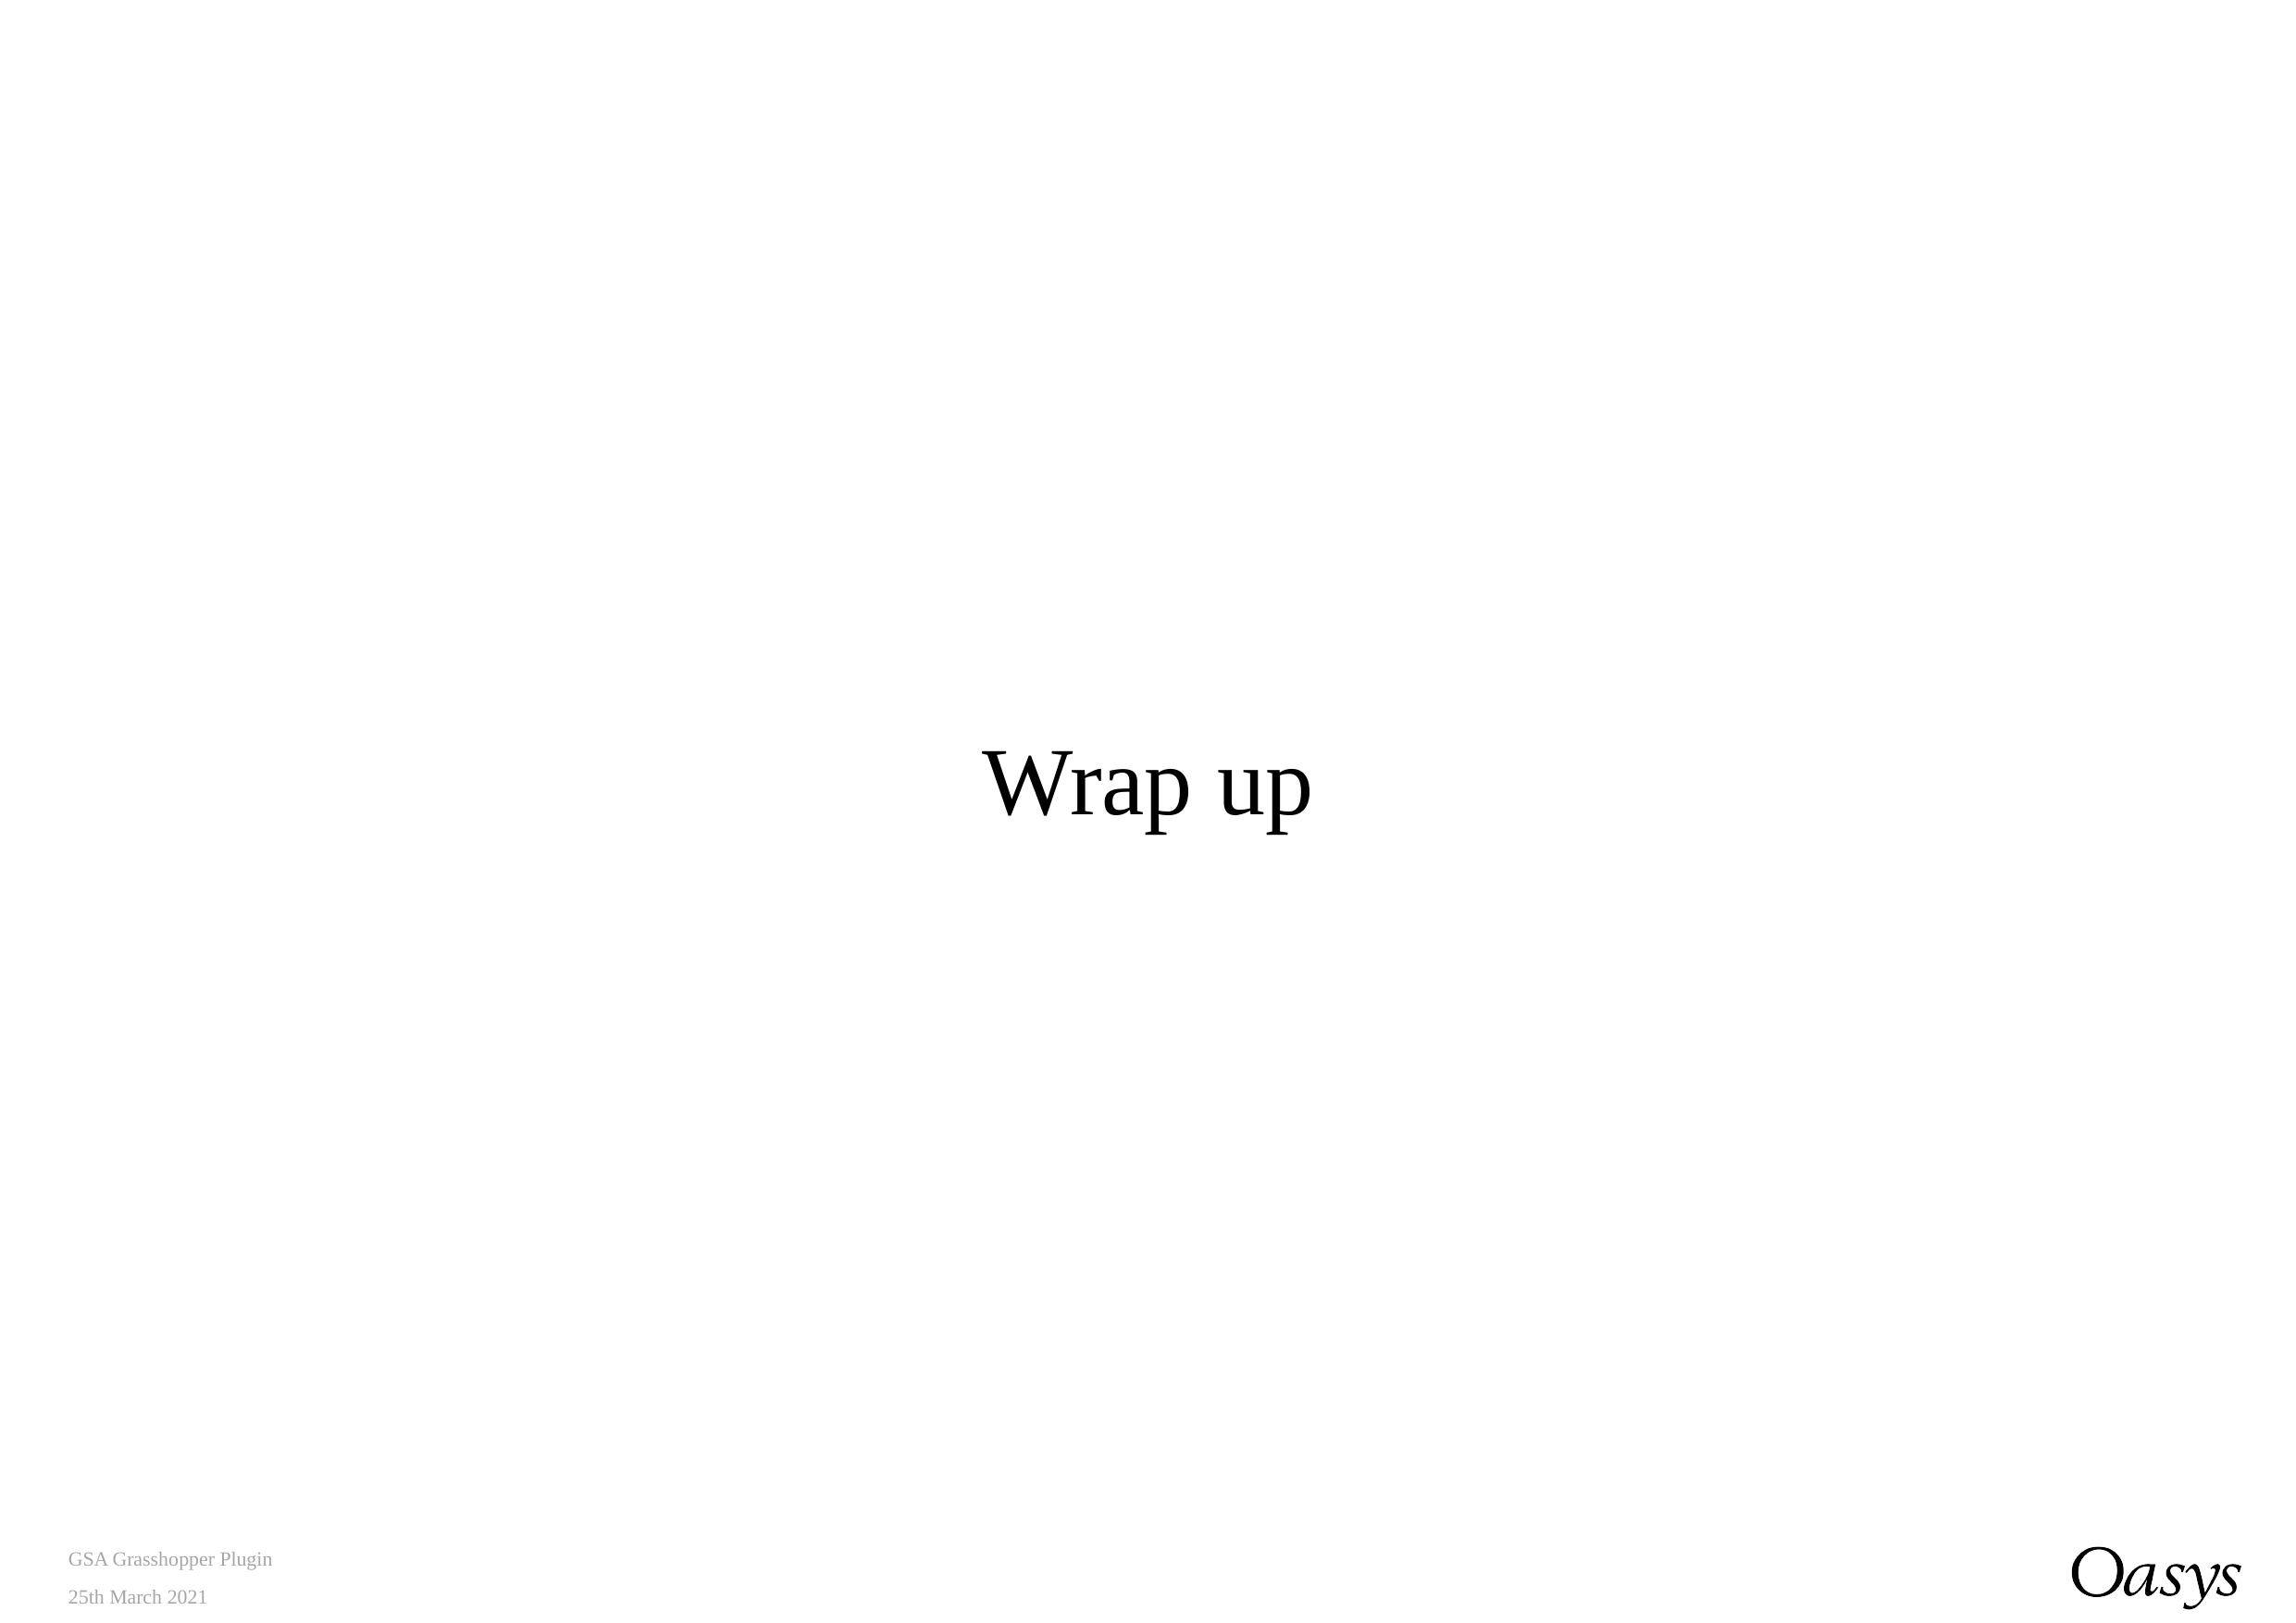

# Wrap up

GSA Grasshopper Plugin
25th March 2021